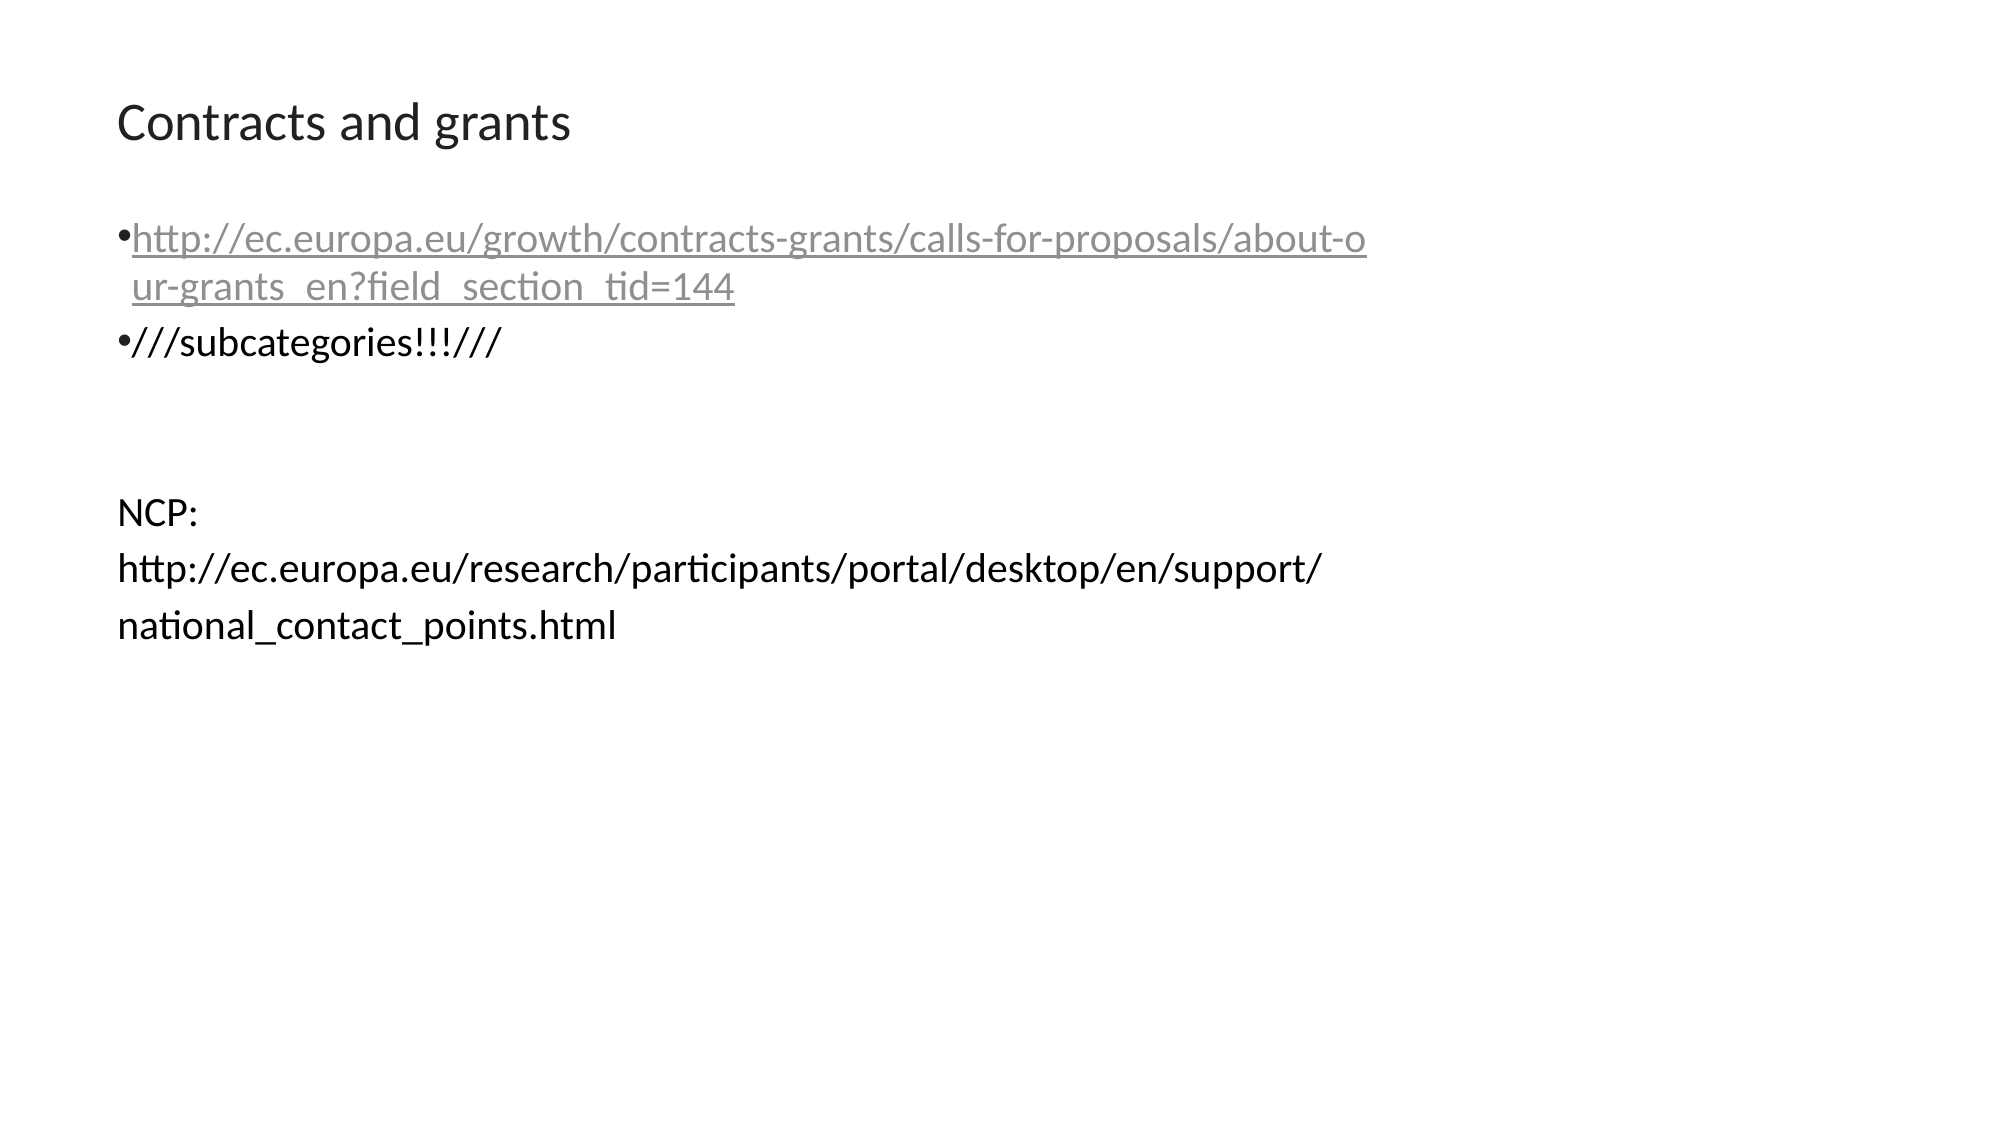

Contracts and grants
http://ec.europa.eu/growth/contracts-grants/calls-for-proposals/about-our-grants_en?field_section_tid=144
///subcategories!!!///

NCP:
http://ec.europa.eu/research/participants/portal/desktop/en/support/national_contact_points.html